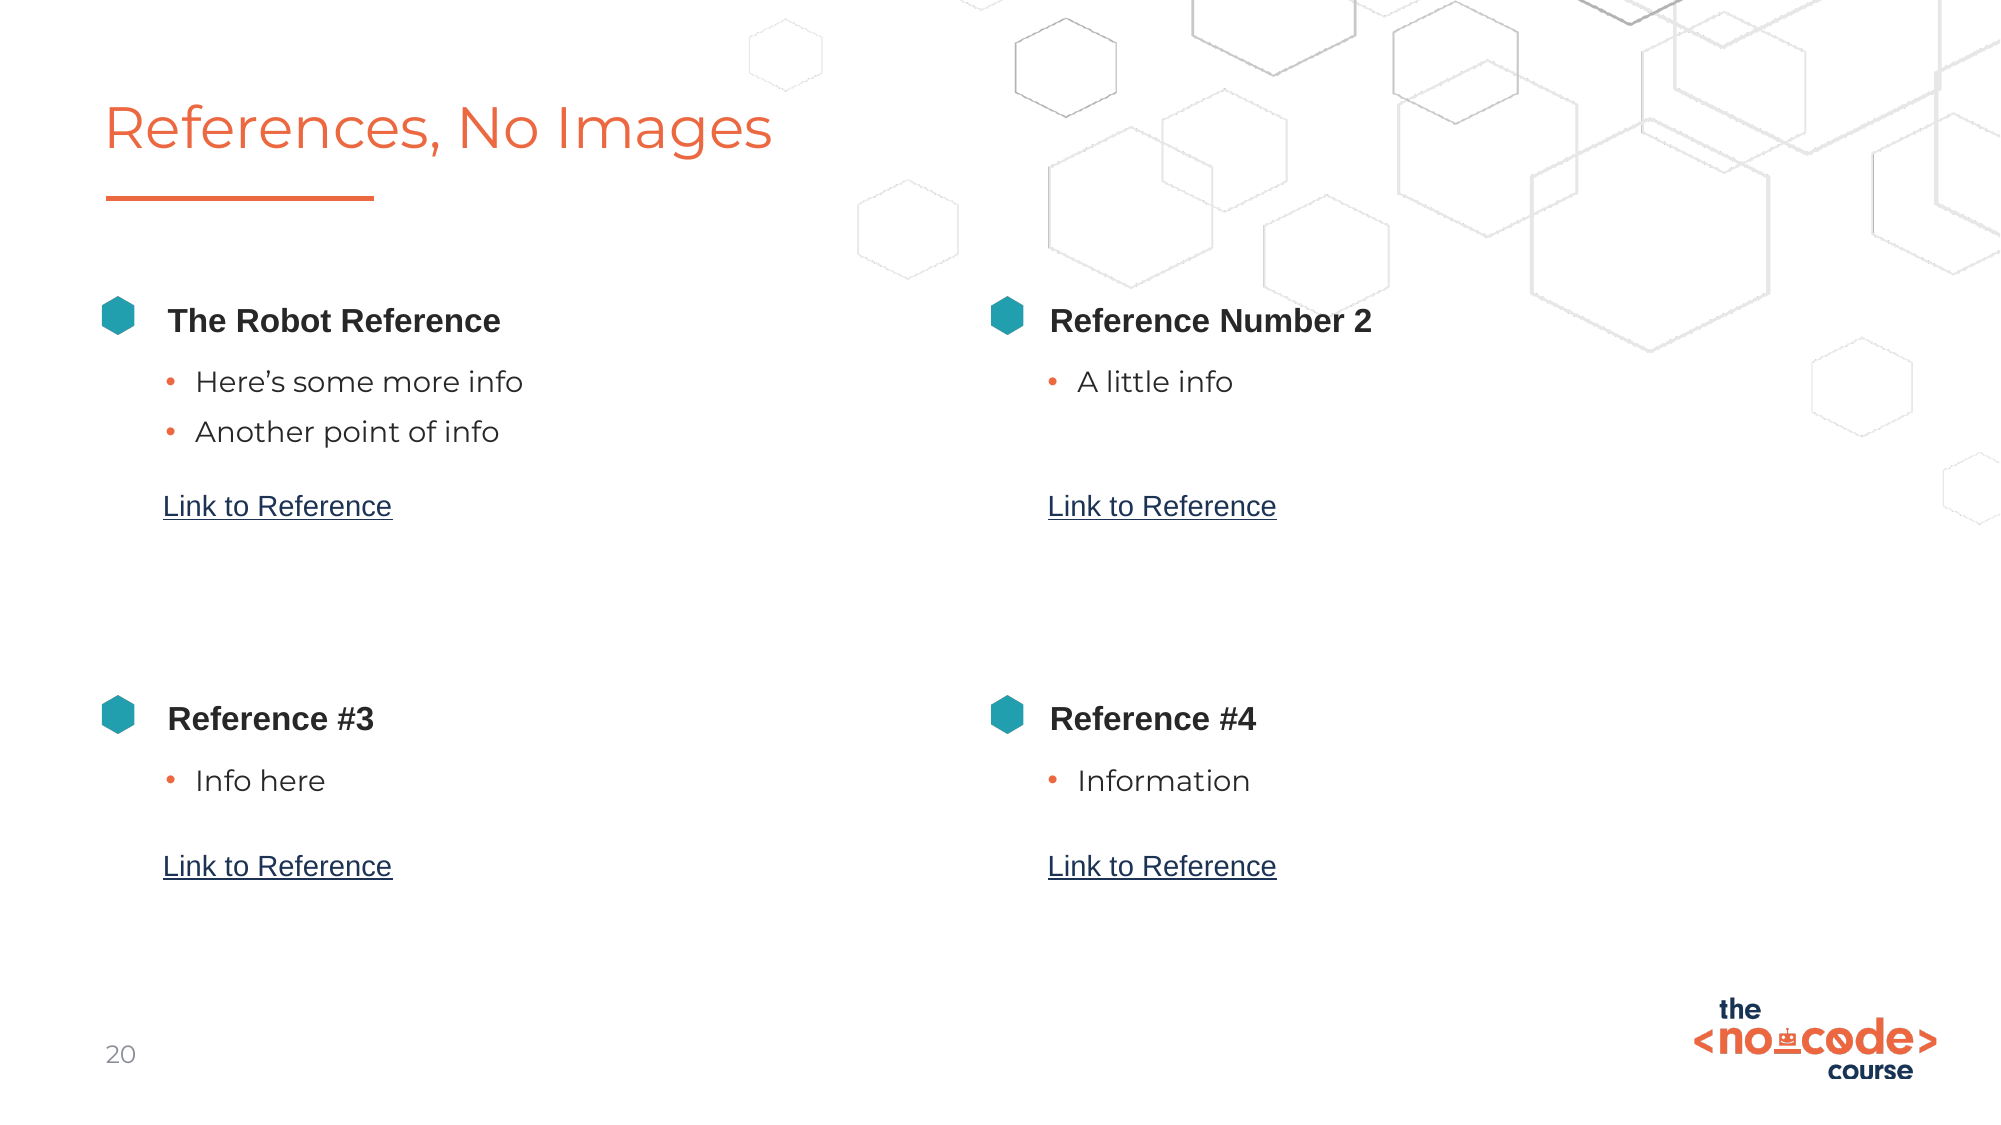

# References, No Images
The Robot Reference
Reference Number 2

Here’s some more info
Another point of info
A little info
Link to Reference
Link to Reference
Reference #3
Reference #4

Info here
Information
Link to Reference
Link to Reference
20